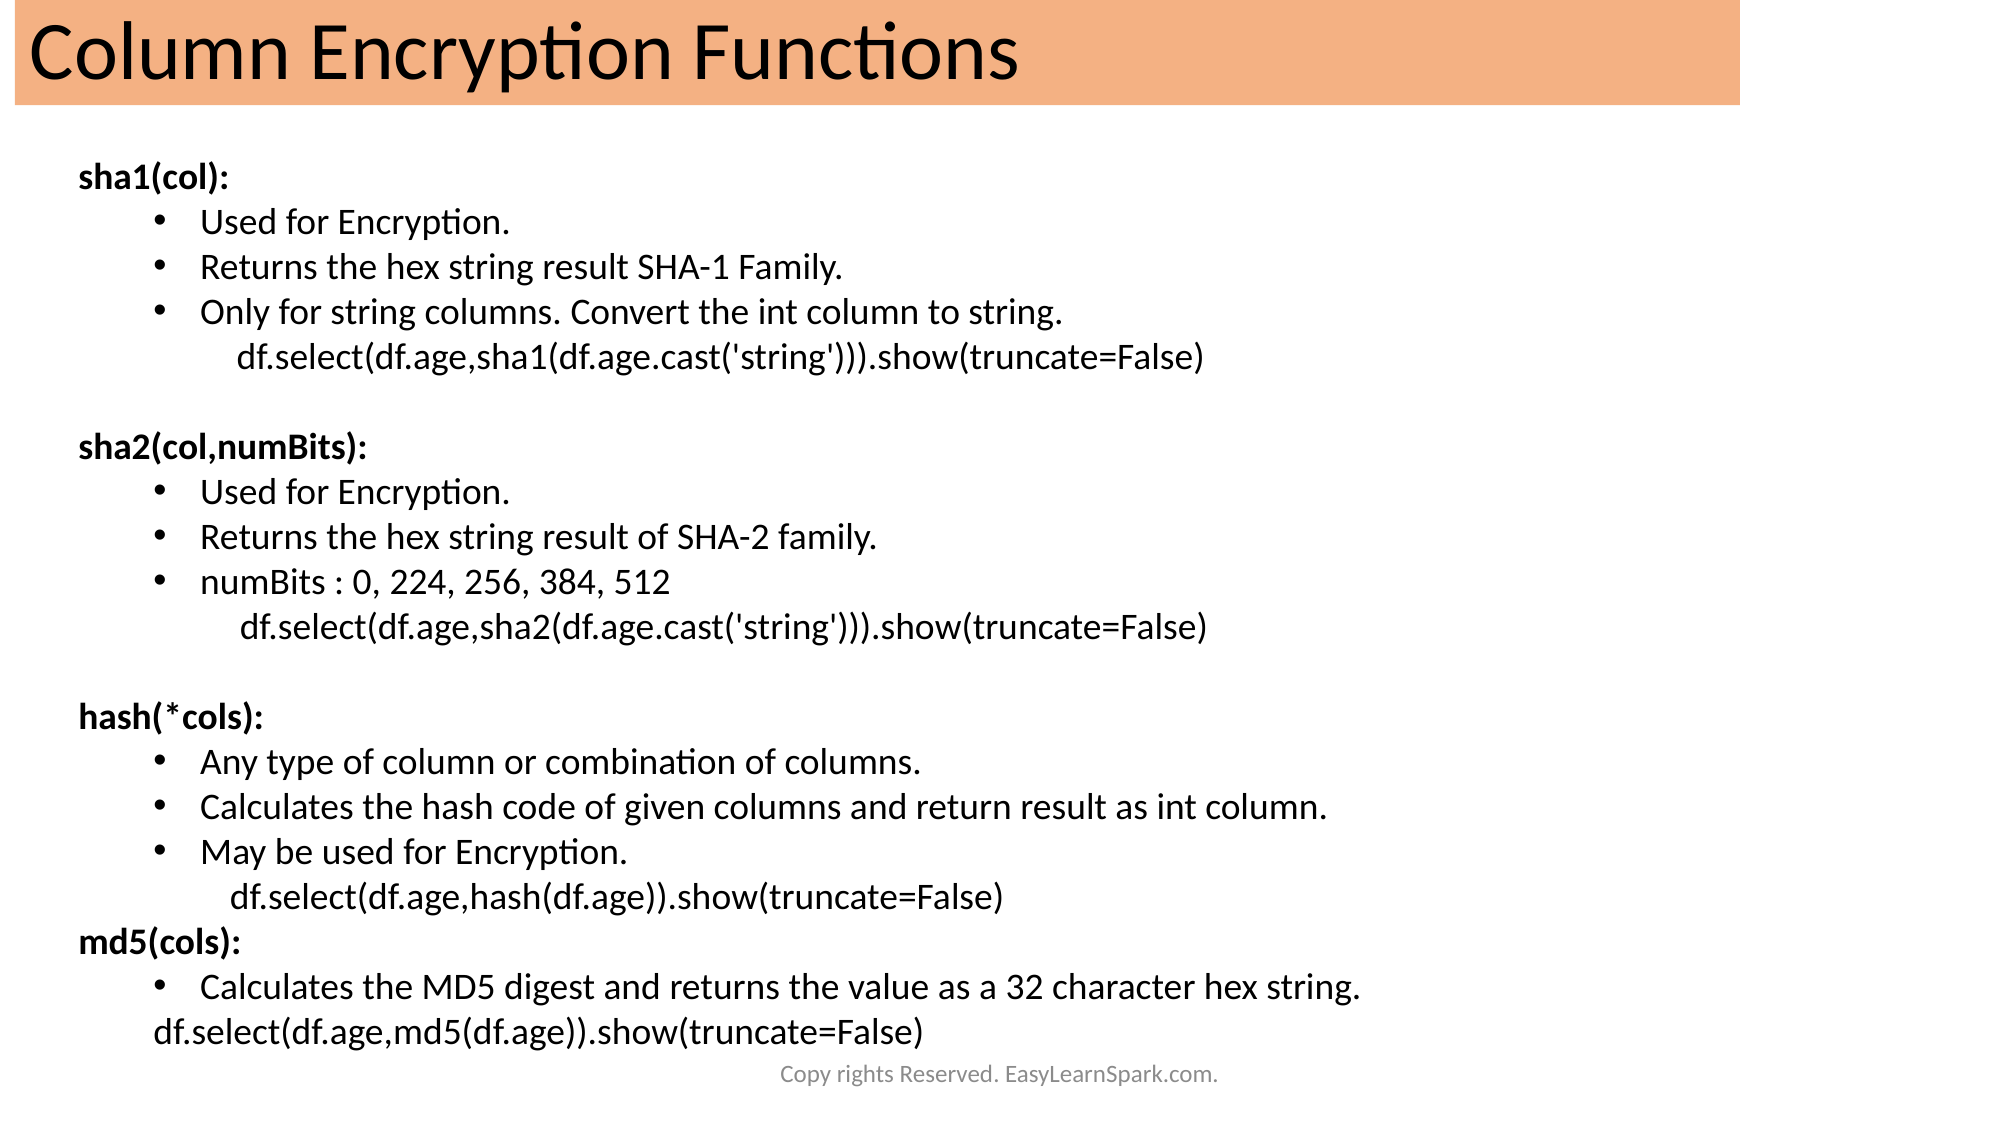

# Column Encryption Functions
sha1(col):
Used for Encryption.
Returns the hex string result SHA-1 Family.
Only for string columns. Convert the int column to string.
	 df.select(df.age,sha1(df.age.cast('string'))).show(truncate=False)

sha2(col,numBits):
Used for Encryption.
Returns the hex string result of SHA-2 family.
numBits : 0, 224, 256, 384, 512
                   df.select(df.age,sha2(df.age.cast('string'))).show(truncate=False)

hash(*cols):
Any type of column or combination of columns.
Calculates the hash code of given columns and return result as int column.
May be used for Encryption.
         df.select(df.age,hash(df.age)).show(truncate=False)
md5(cols):
Calculates the MD5 digest and returns the value as a 32 character hex string.
df.select(df.age,md5(df.age)).show(truncate=False)

Copy rights Reserved. EasyLearnSpark.com.